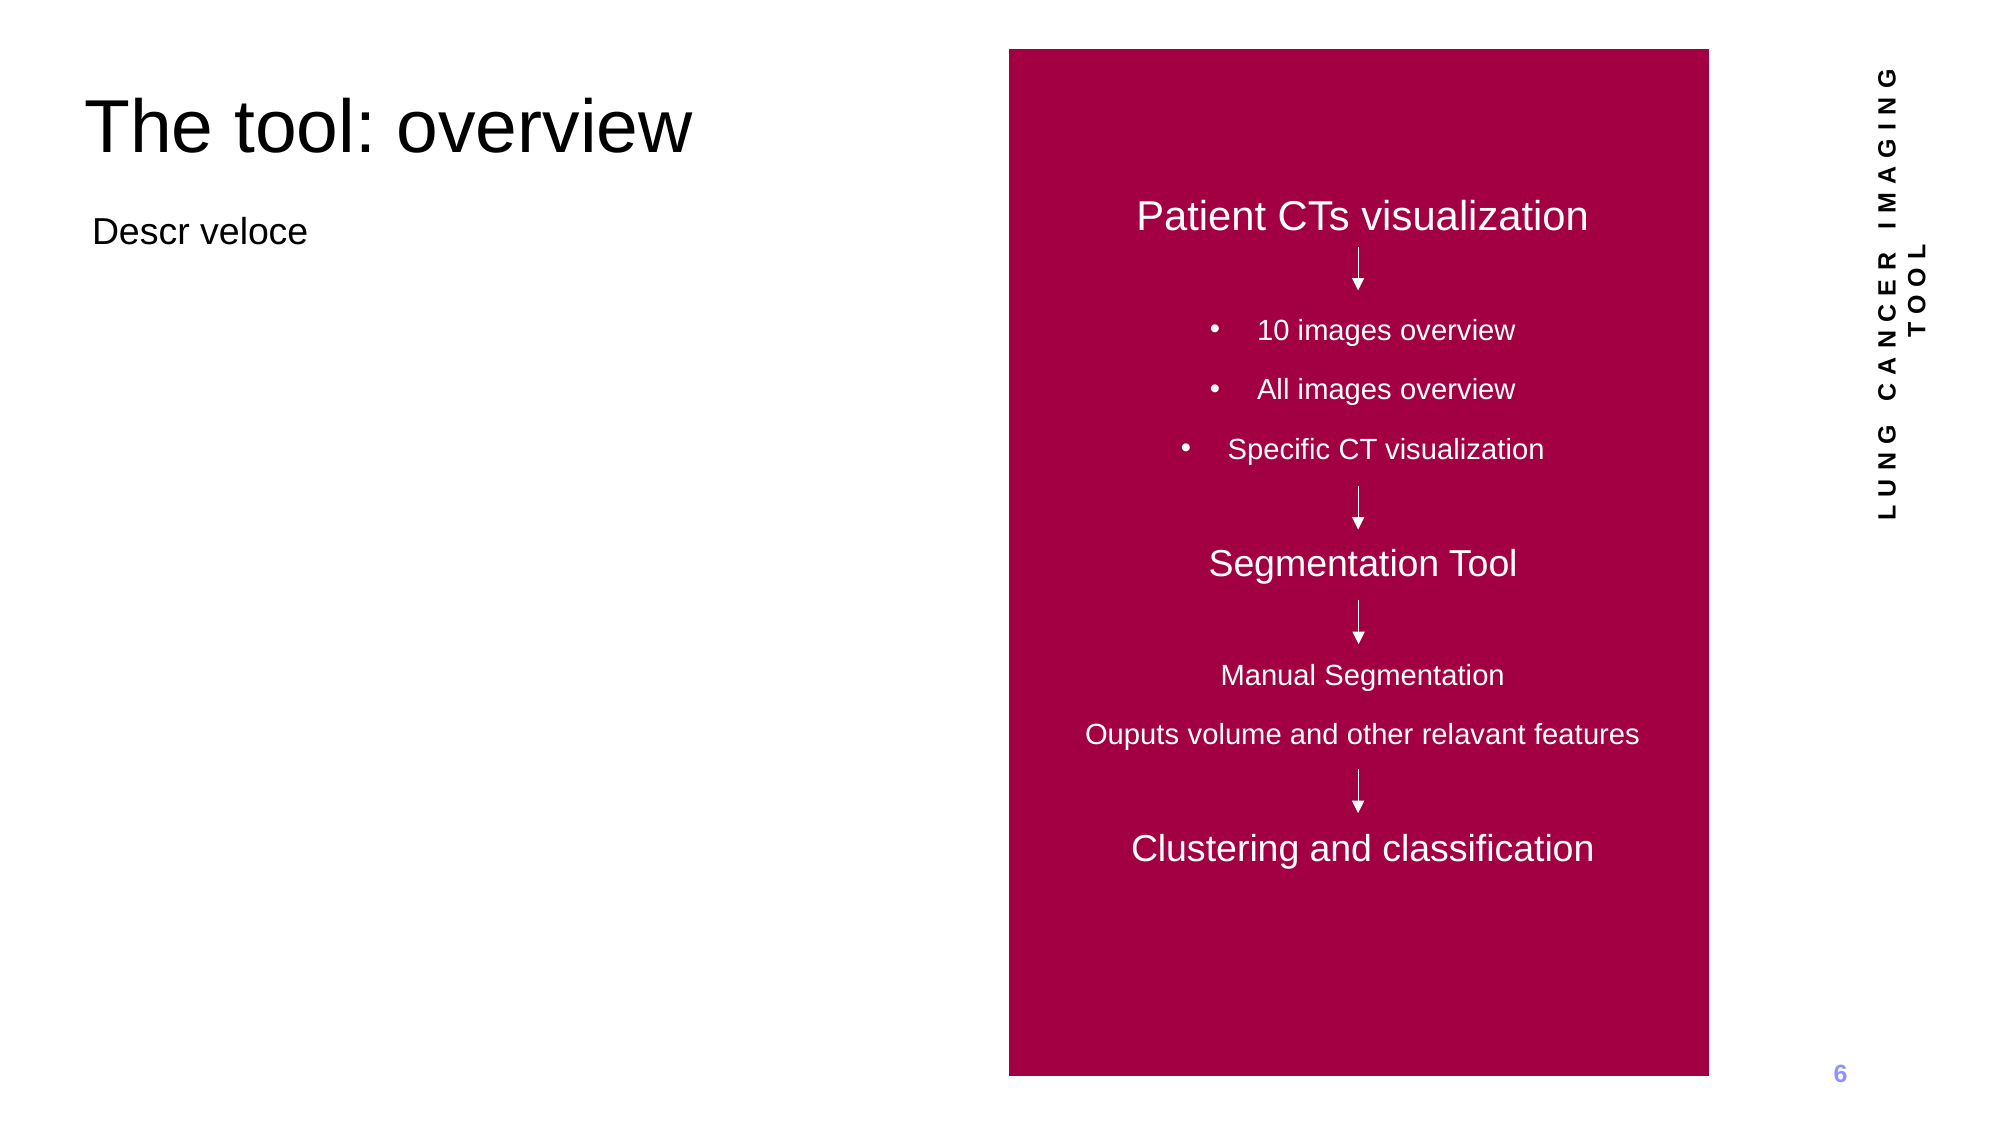

The tool: overview

Patient CTs visualization

10 images overview
All images overview
Specific CT visualization

Segmentation Tool

Manual Segmentation
Ouputs volume and other relavant features

Clustering and classification

Descr veloce
LUNG CANCER IMAGING TOOL
6